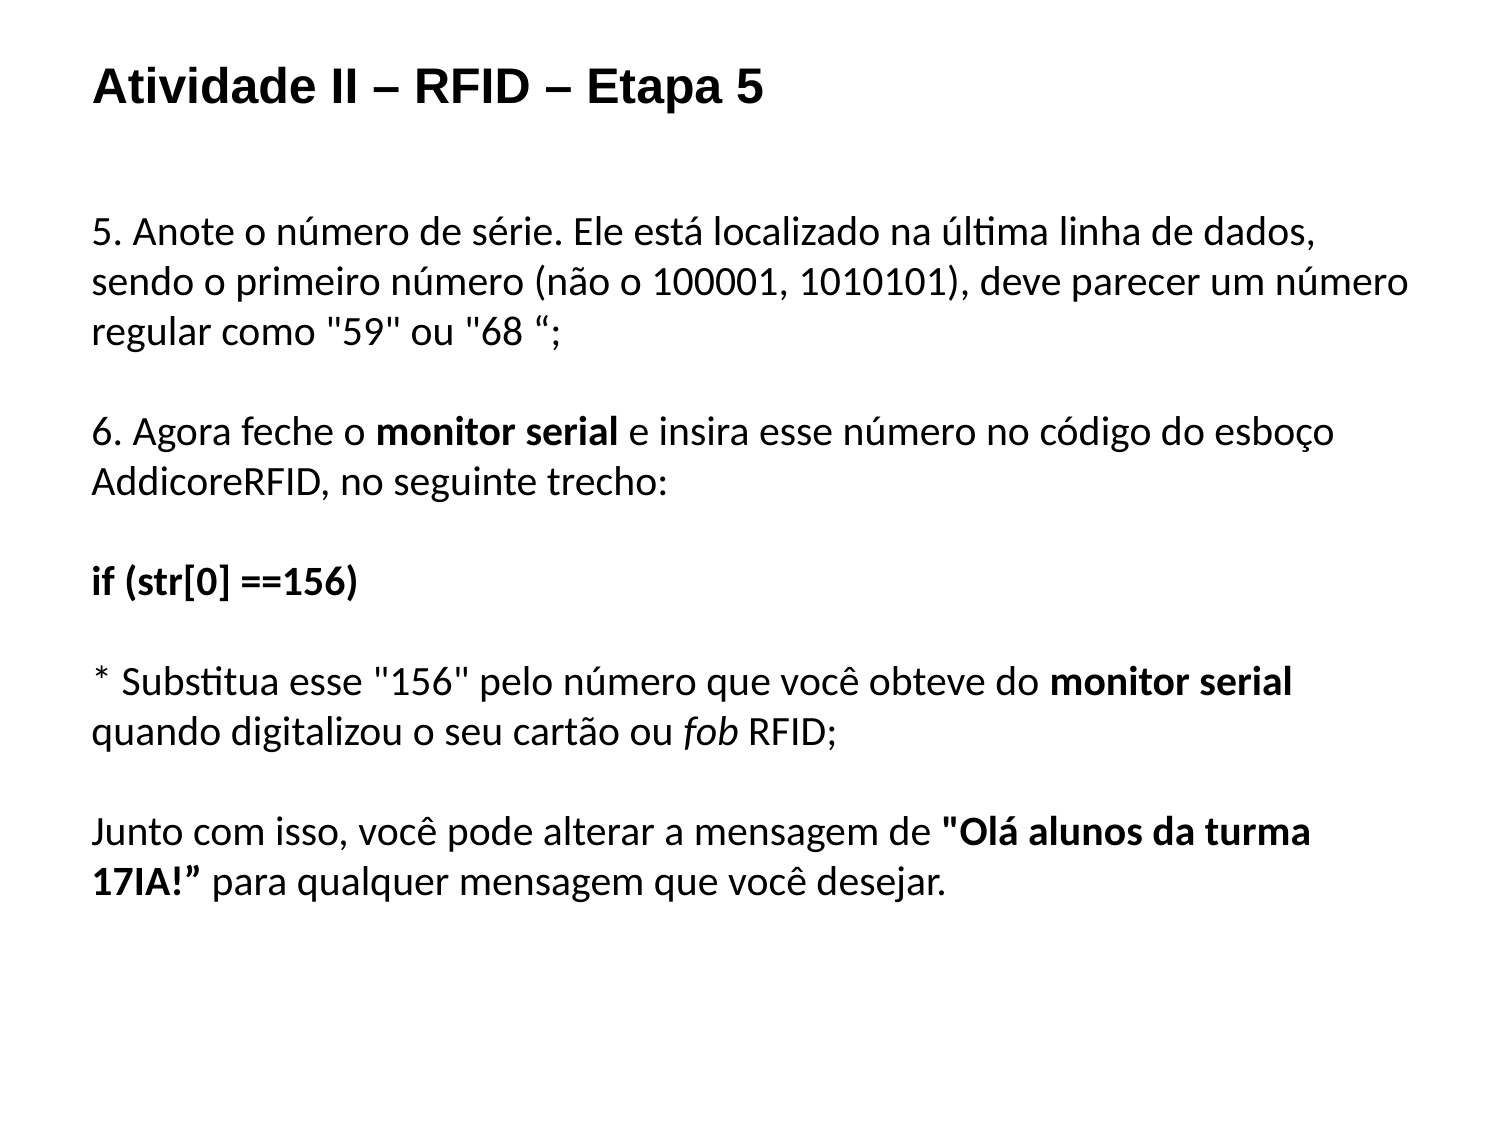

# Atividade II – RFID – Etapa 5
5. Anote o número de série. Ele está localizado na última linha de dados, sendo o primeiro número (não o 100001, 1010101), deve parecer um número regular como "59" ou "68 “;

6. Agora feche o monitor serial e insira esse número no código do esboço AddicoreRFID, no seguinte trecho:

if (str[0] ==156)

* Substitua esse "156" pelo número que você obteve do monitor serial quando digitalizou o seu cartão ou fob RFID;

Junto com isso, você pode alterar a mensagem de "Olá alunos da turma 17IA!” para qualquer mensagem que você desejar.